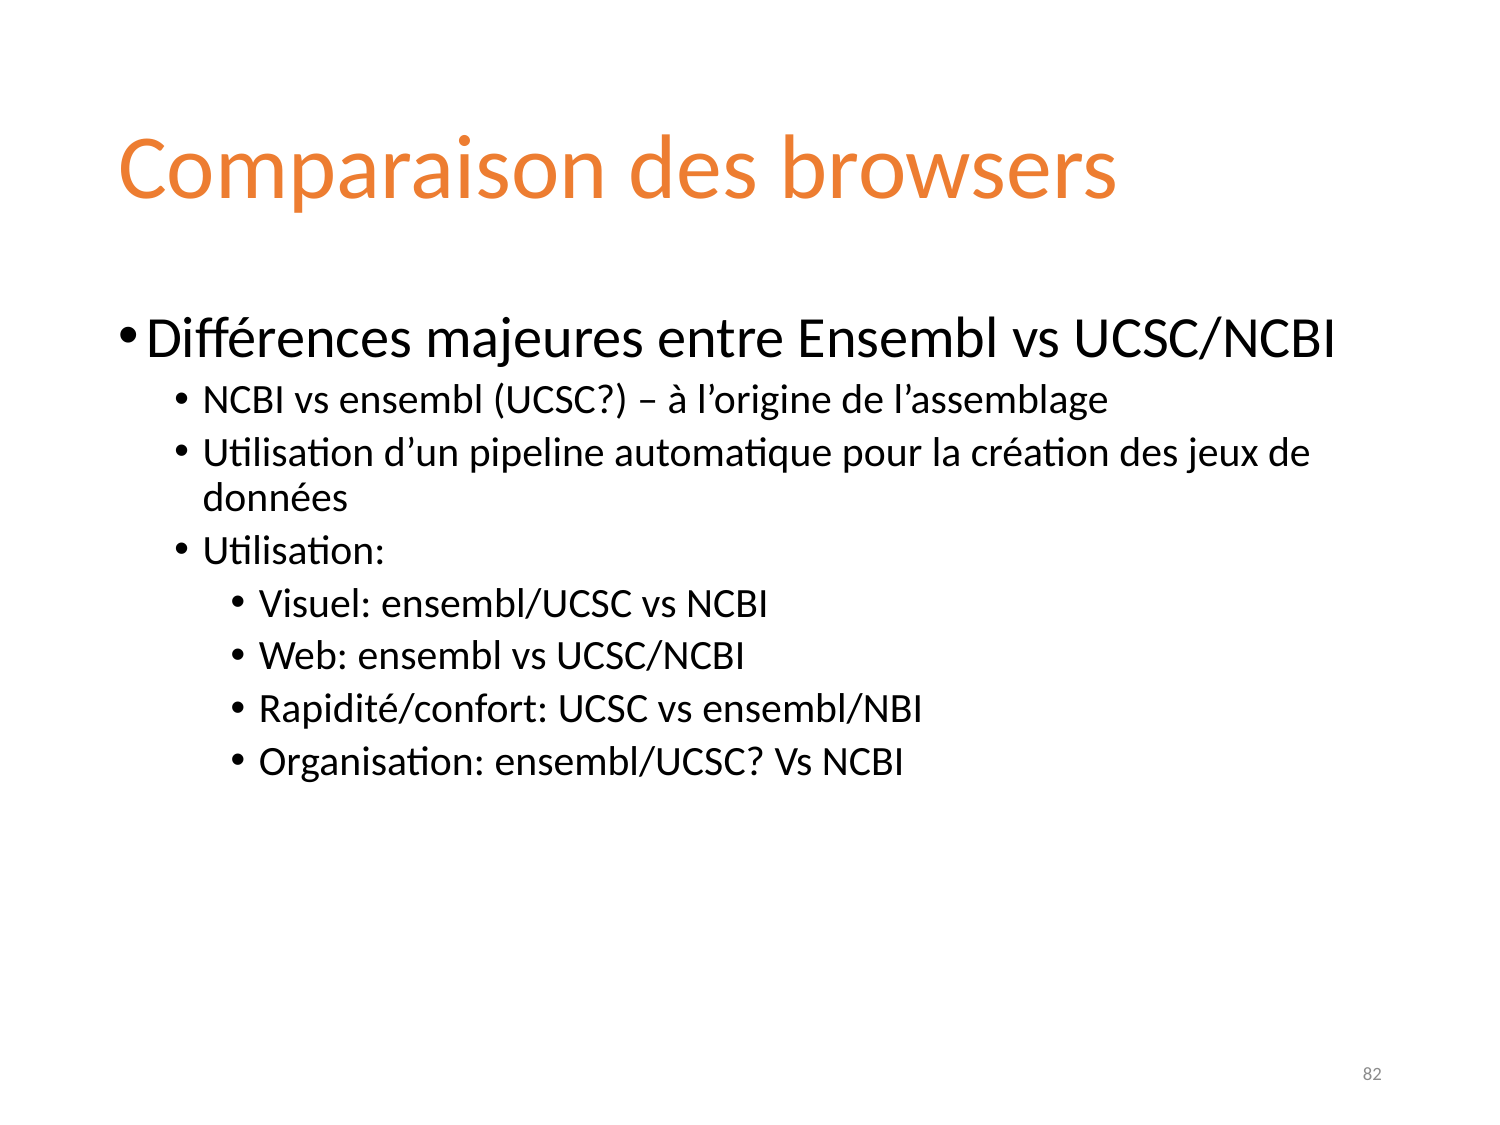

# Comparaison des browsers
Différences majeures entre Ensembl vs UCSC/NCBI
NCBI vs ensembl (UCSC?) – à l’origine de l’assemblage
Utilisation d’un pipeline automatique pour la création des jeux de données
Utilisation:
Visuel: ensembl/UCSC vs NCBI
Web: ensembl vs UCSC/NCBI
Rapidité/confort: UCSC vs ensembl/NBI
Organisation: ensembl/UCSC? Vs NCBI

82